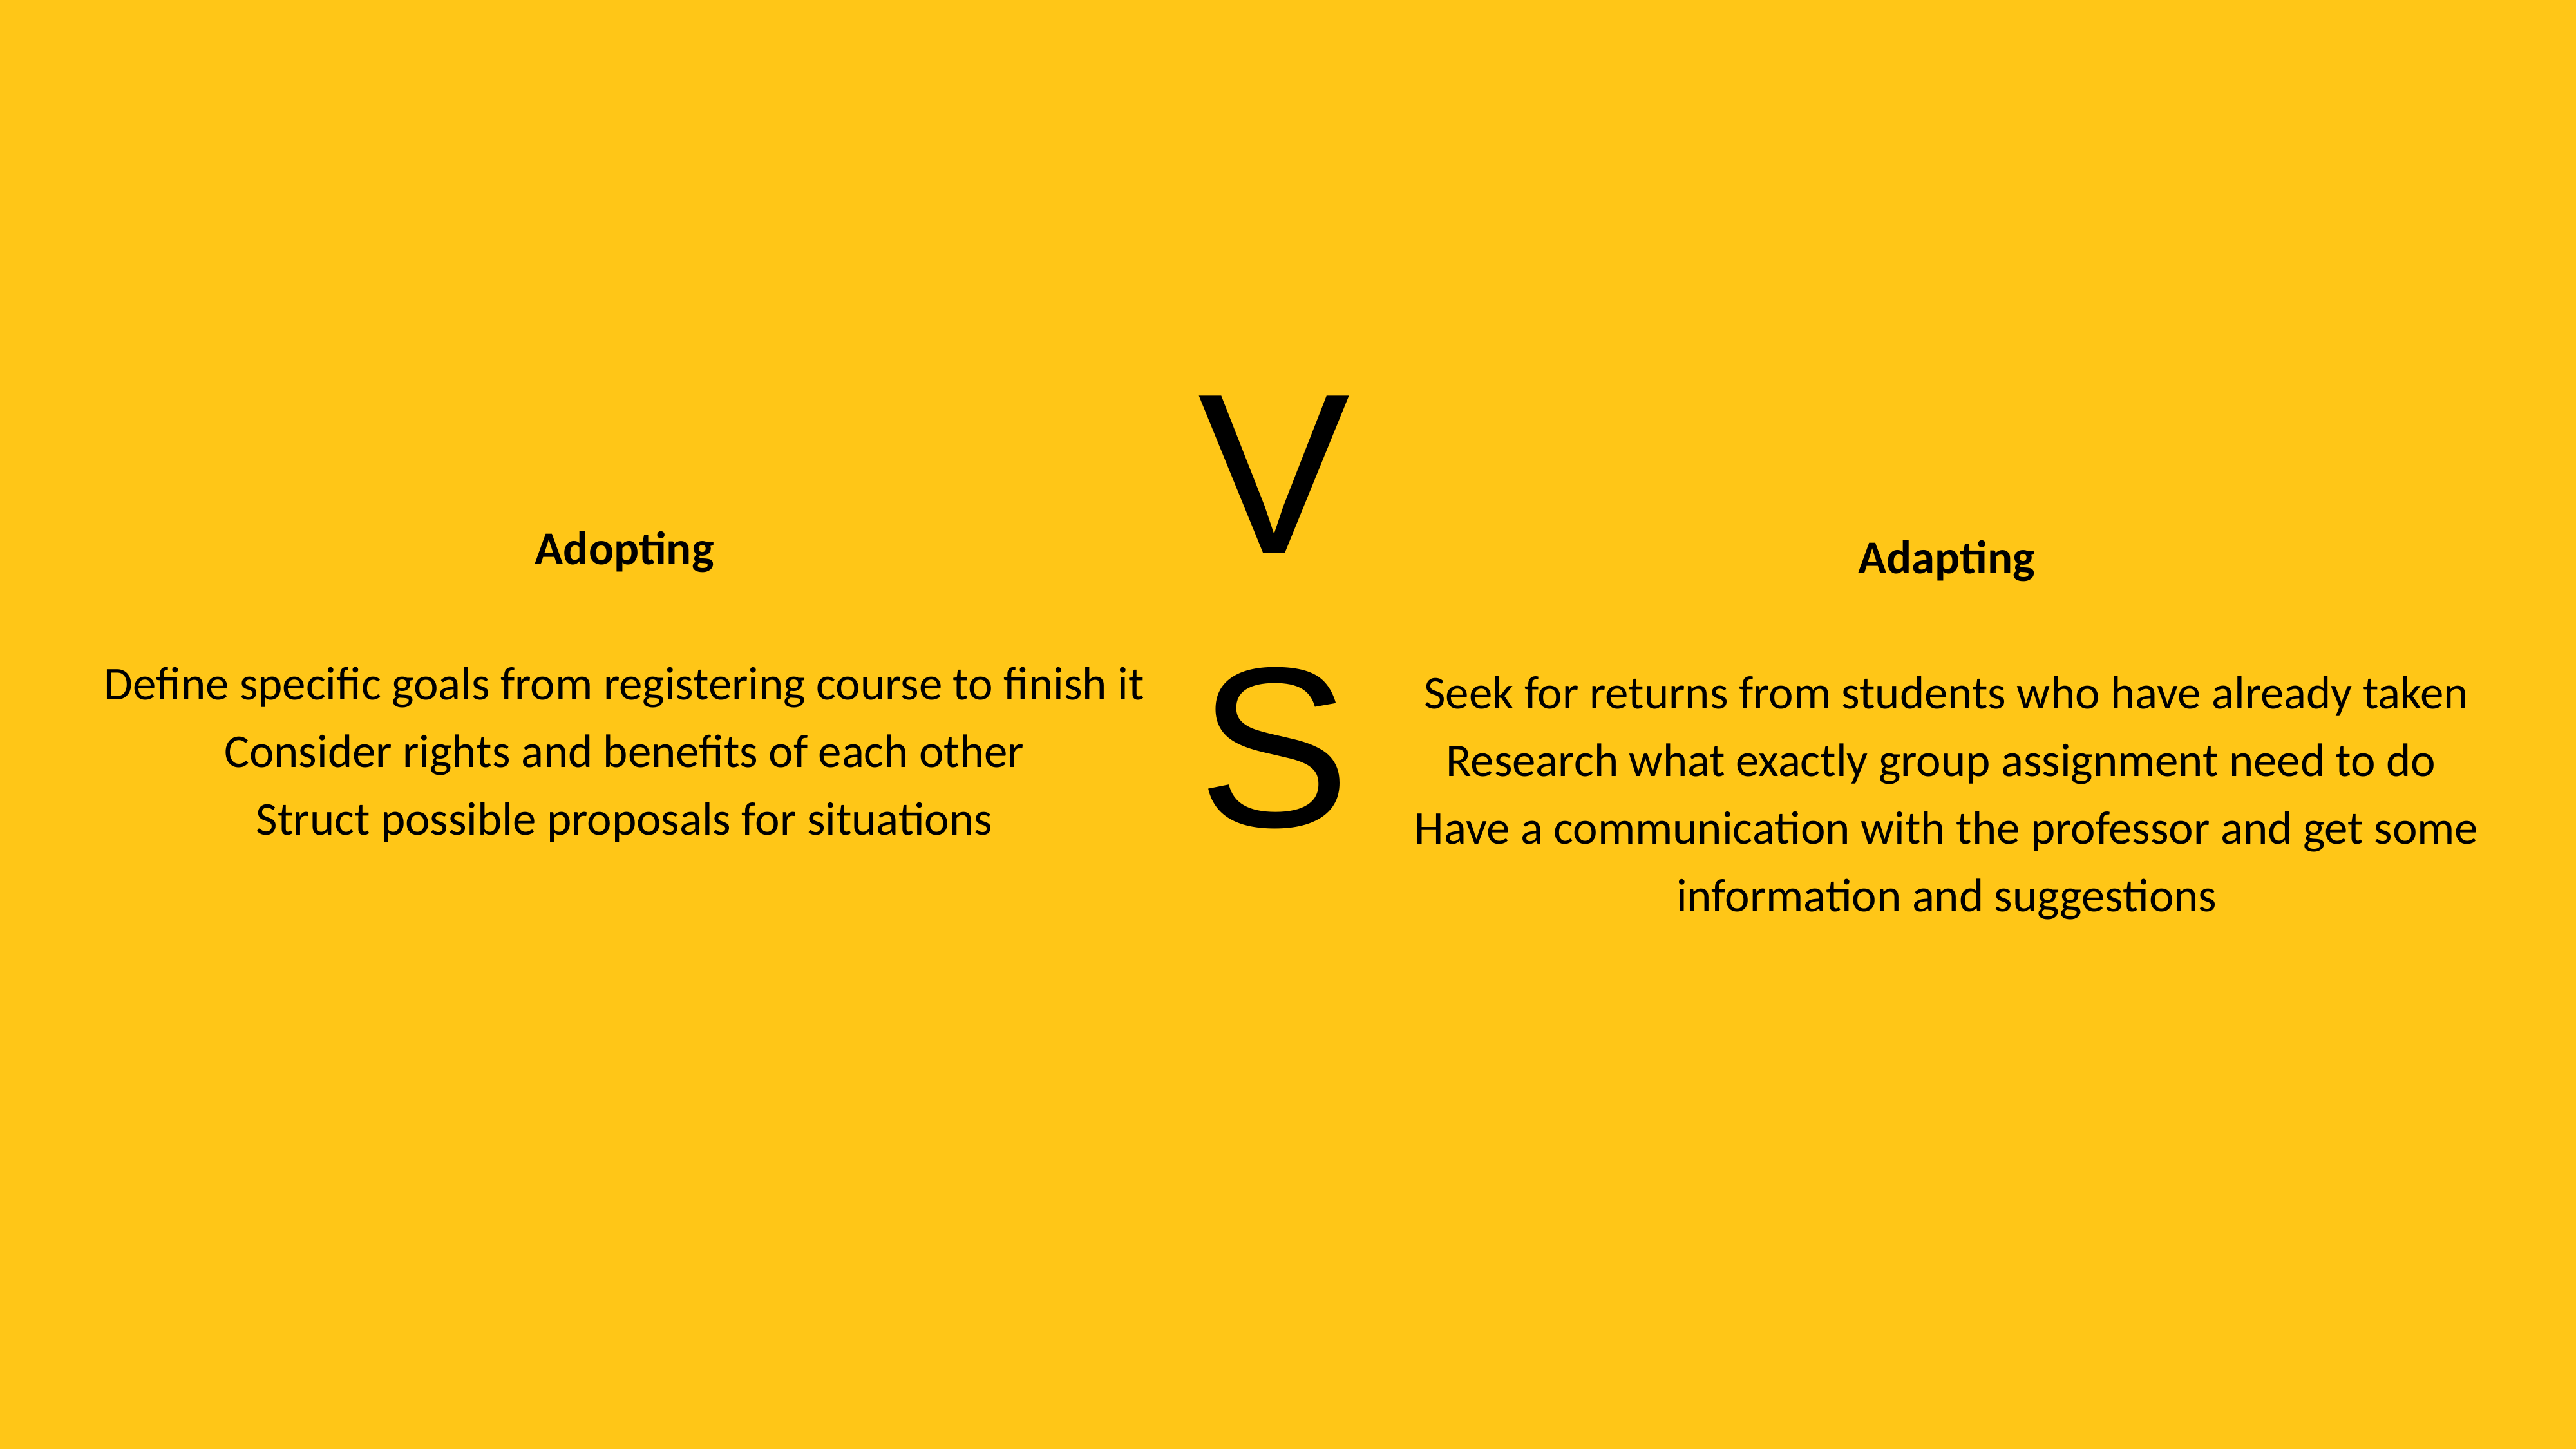

VS
Adopting

Define specific goals from registering course to finish it
Consider rights and benefits of each other
Struct possible proposals for situations
Adapting

Seek for returns from students who have already taken
Research what exactly group assignment need to do
Have a communication with the professor and get some information and suggestions